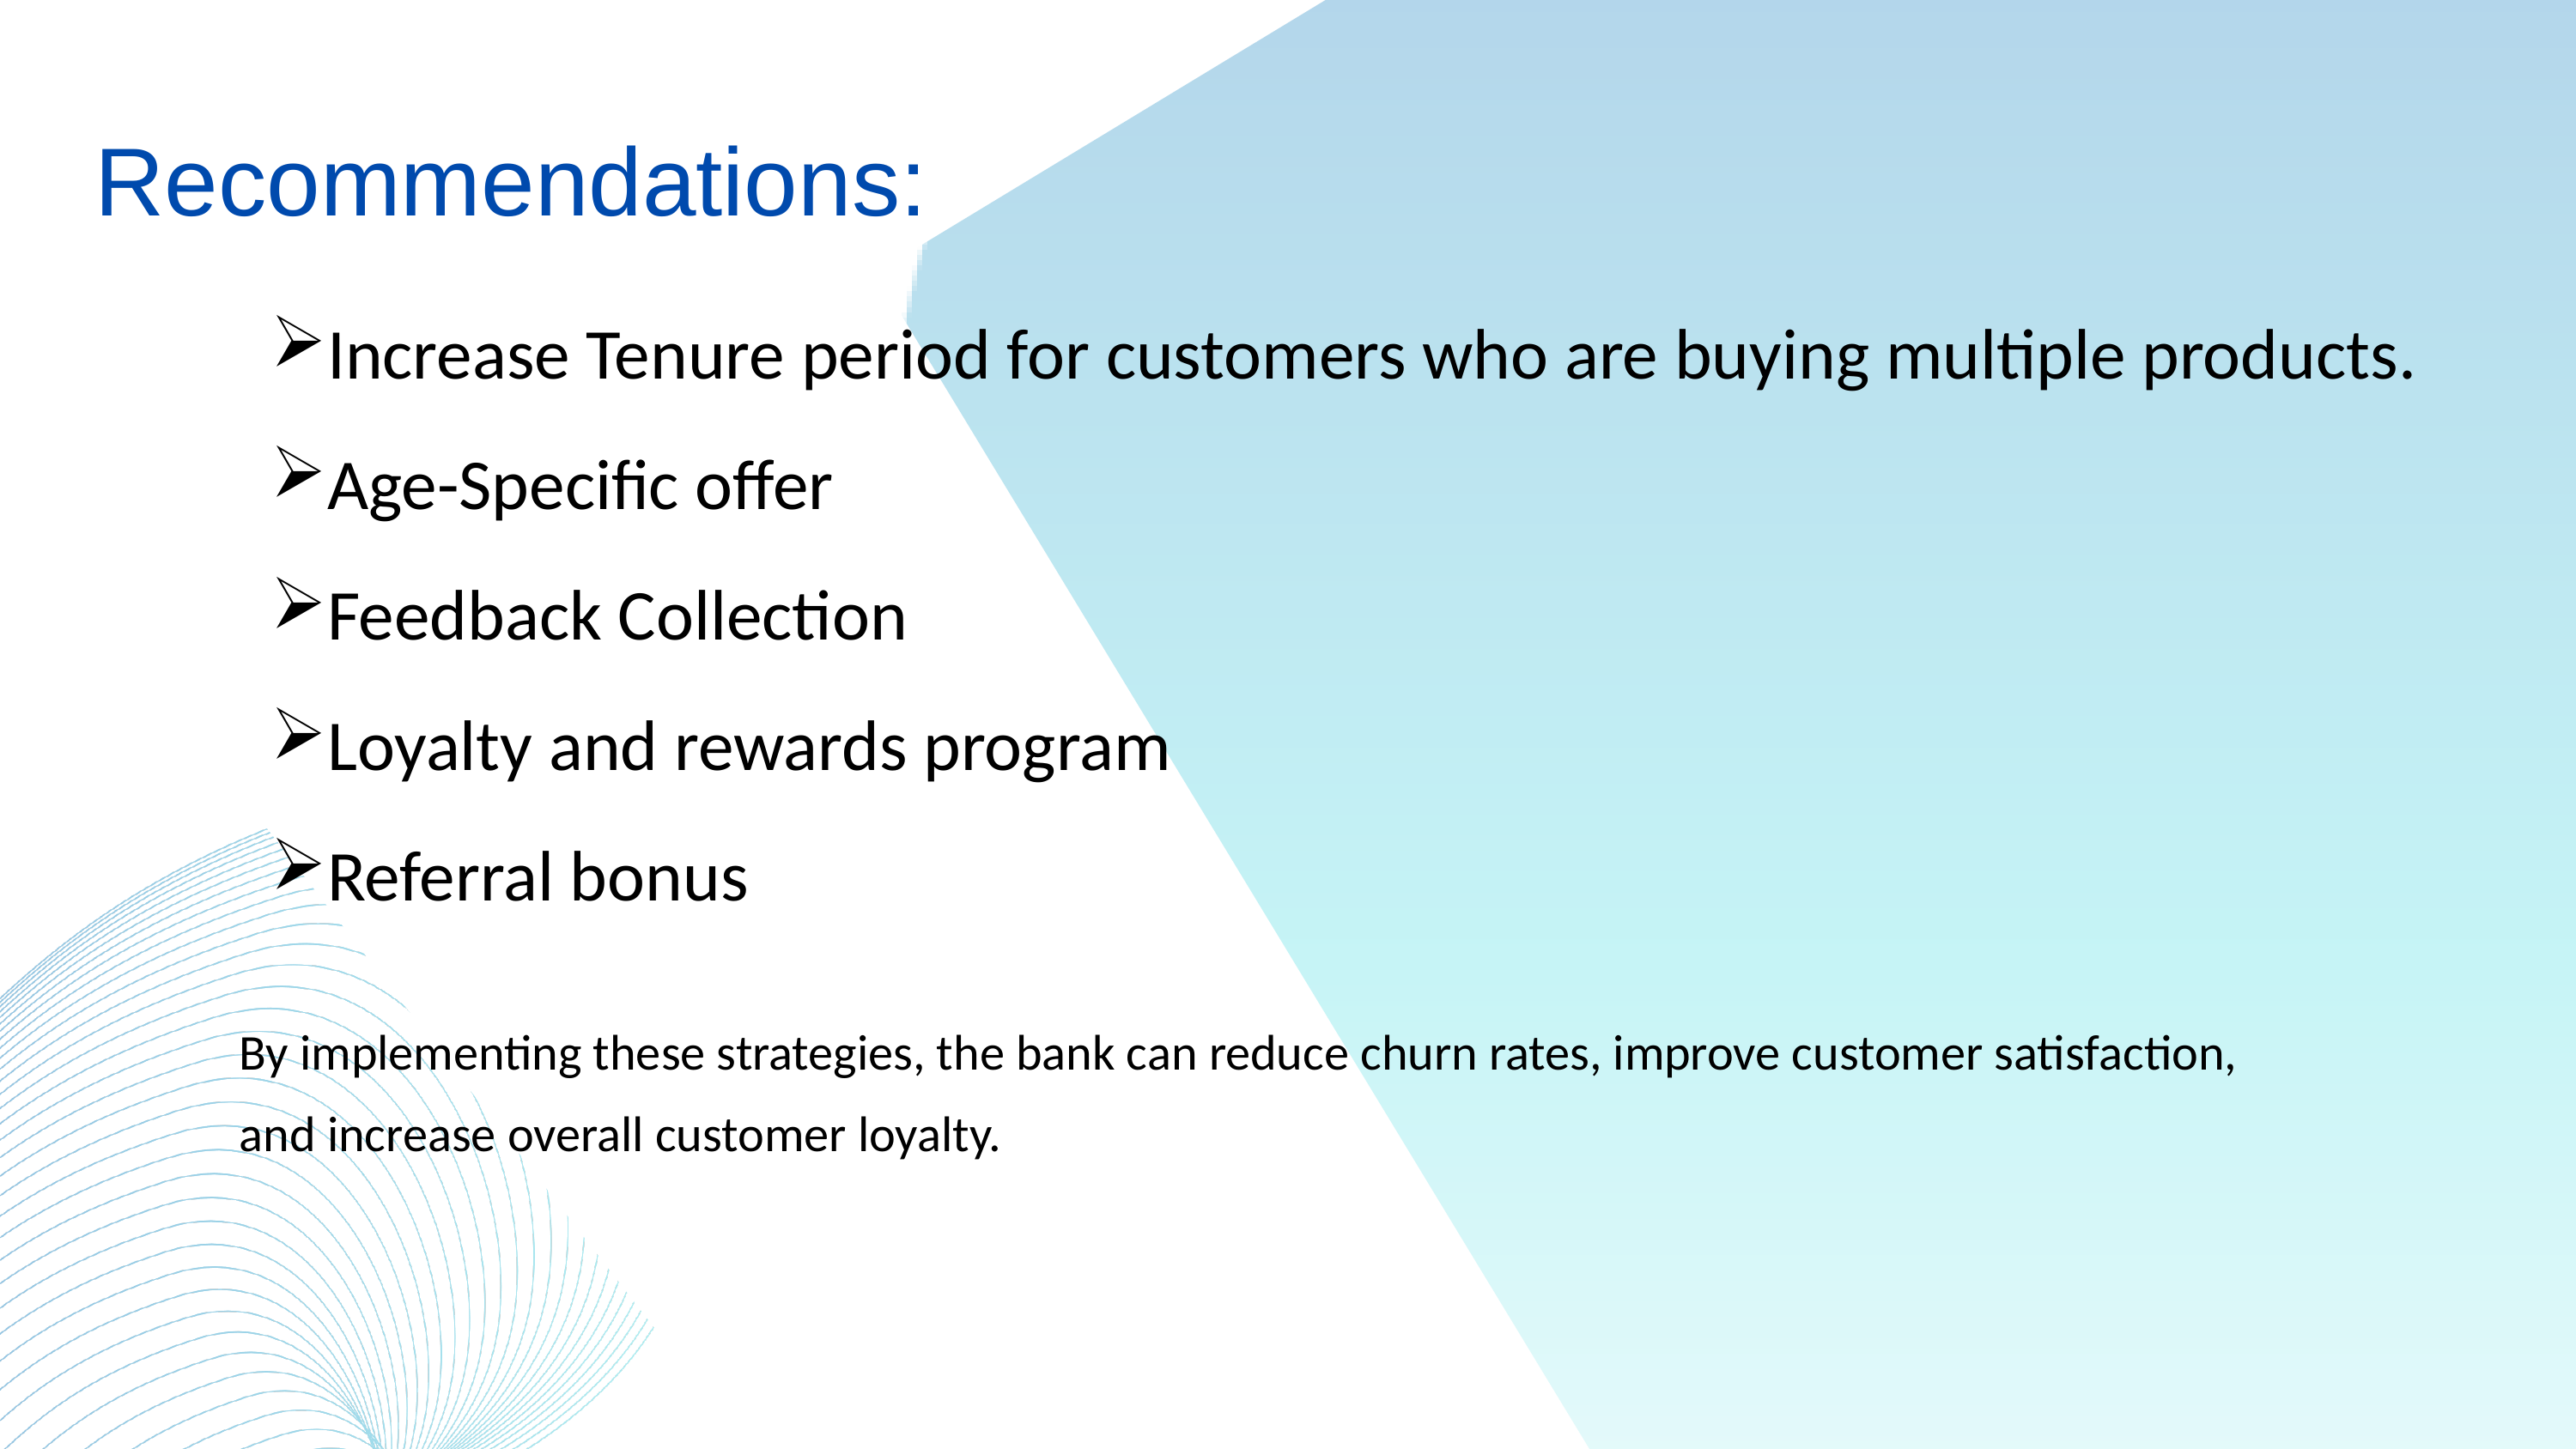

Recommendations:
Increase Tenure period for customers who are buying multiple products.
Age-Specific offer
Feedback Collection
Loyalty and rewards program
Referral bonus

By implementing these strategies, the bank can reduce churn rates, improve customer satisfaction,
and increase overall customer loyalty.